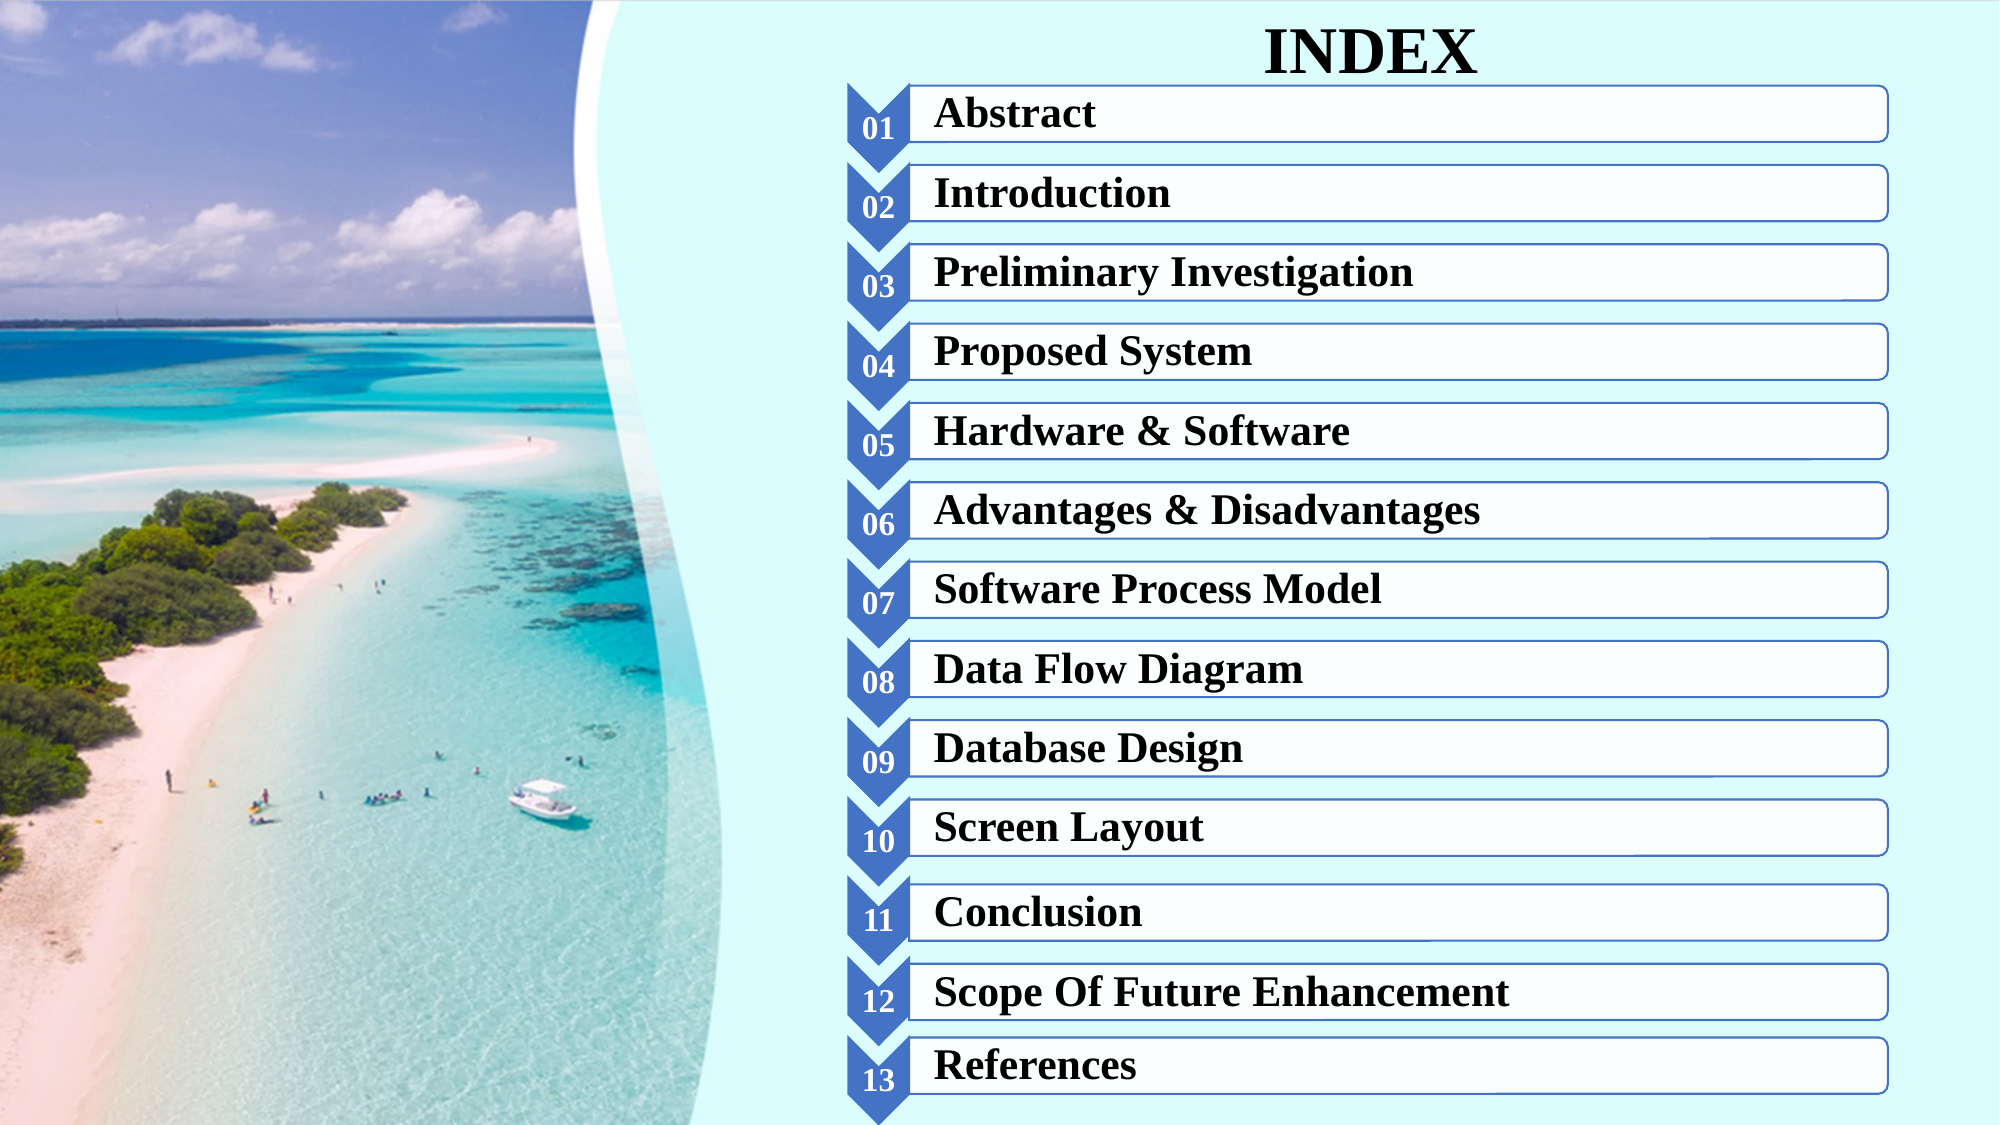

INDEX
01
Abstract
02
Introduction
03
Preliminary Investigation
04
Proposed System
05
Hardware & Software
06
Advantages & Disadvantages
07
Software Process Model
08
Data Flow Diagram
09
Database Design
10
Screen Layout
11
Conclusion
12
Scope Of Future Enhancement
13
References